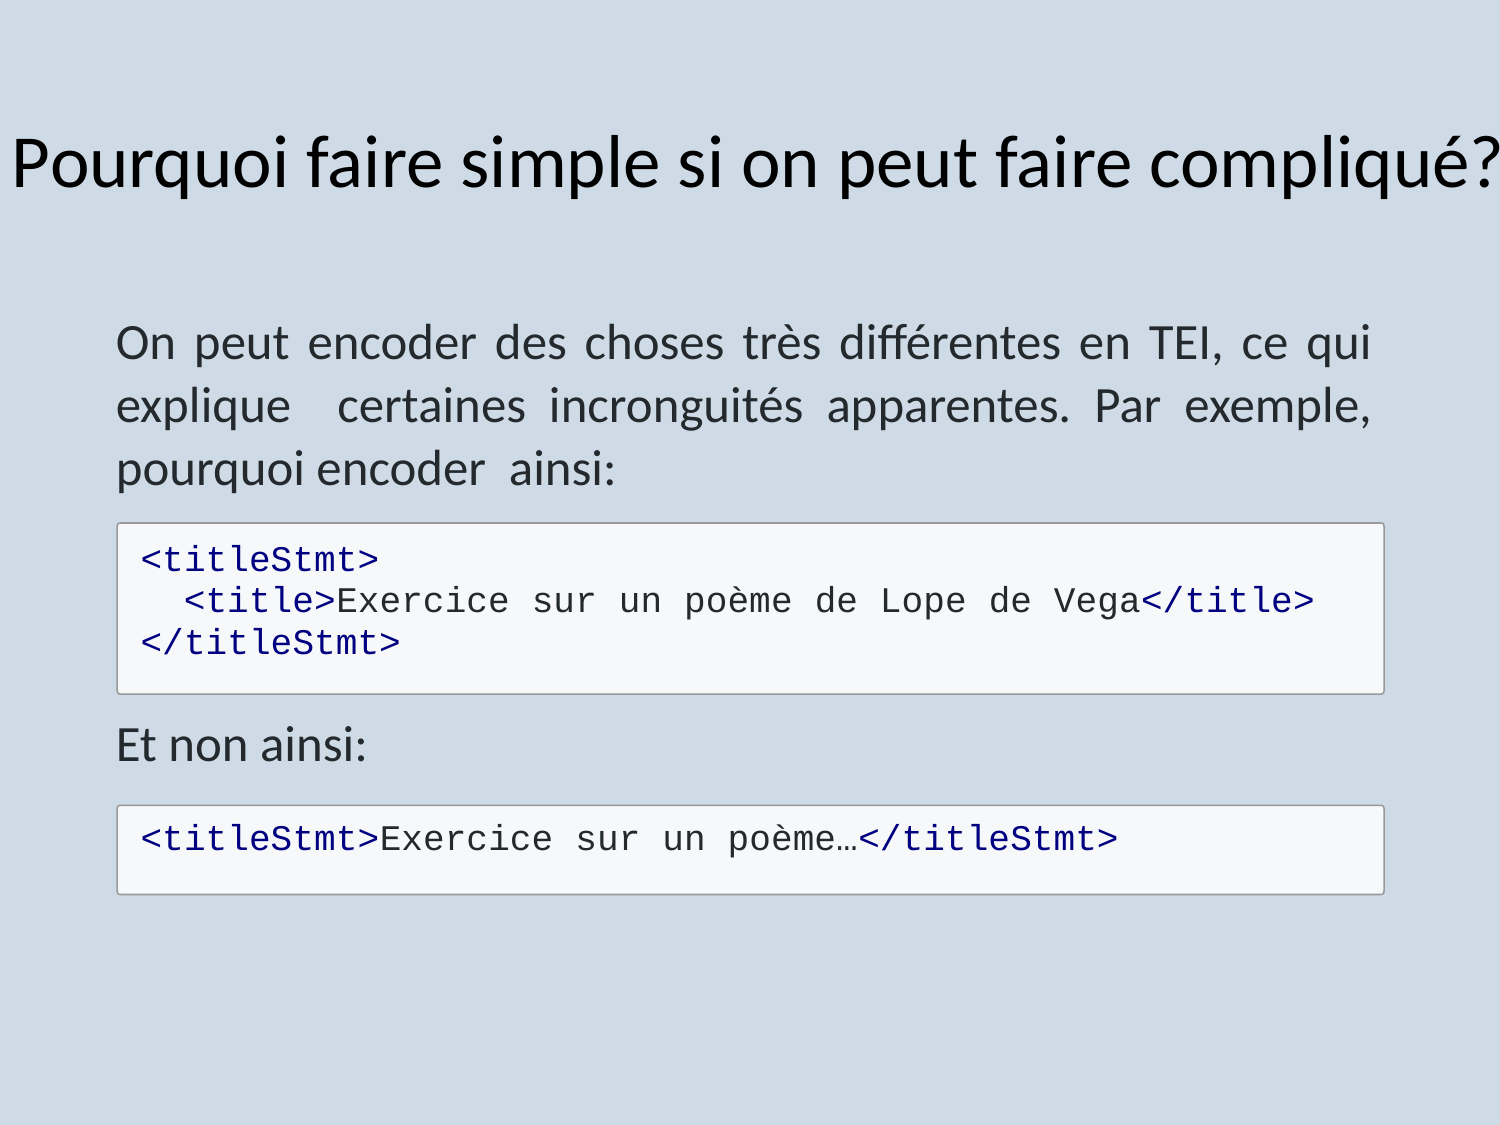

# Pourquoi faire simple si on peut faire compliqué?
On peut encoder des choses très différentes en TEI, ce qui explique  certaines incronguités apparentes. Par exemple, pourquoi encoder  ainsi:

<titleStmt>
<title>Exercice sur un poème de Lope de Vega</title>
</titleStmt>

Et non ainsi:

<titleStmt>Exercice sur un poème…</titleStmt>